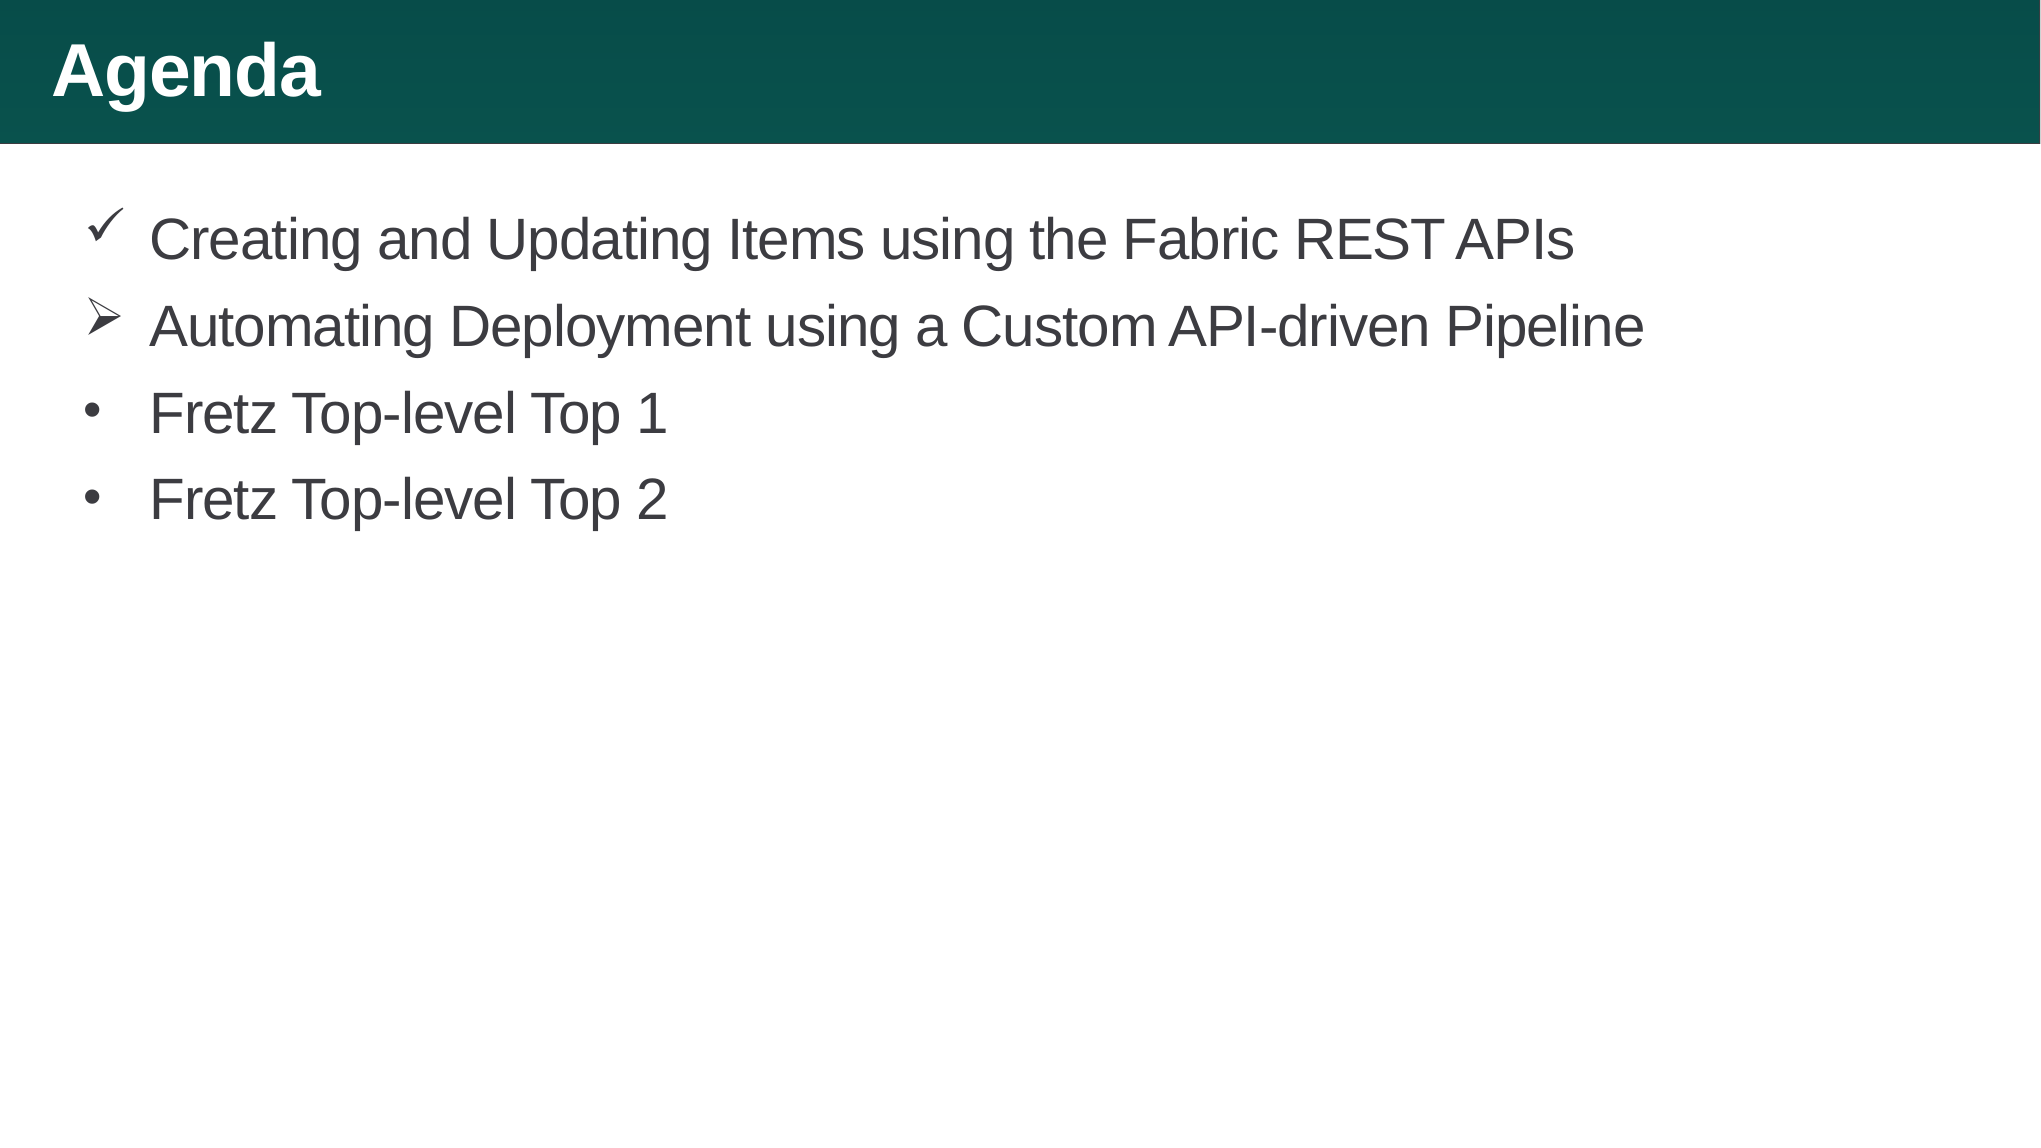

# Agenda
Creating and Updating Items using the Fabric REST APIs
Automating Deployment using a Custom API-driven Pipeline
Fretz Top-level Top 1
Fretz Top-level Top 2